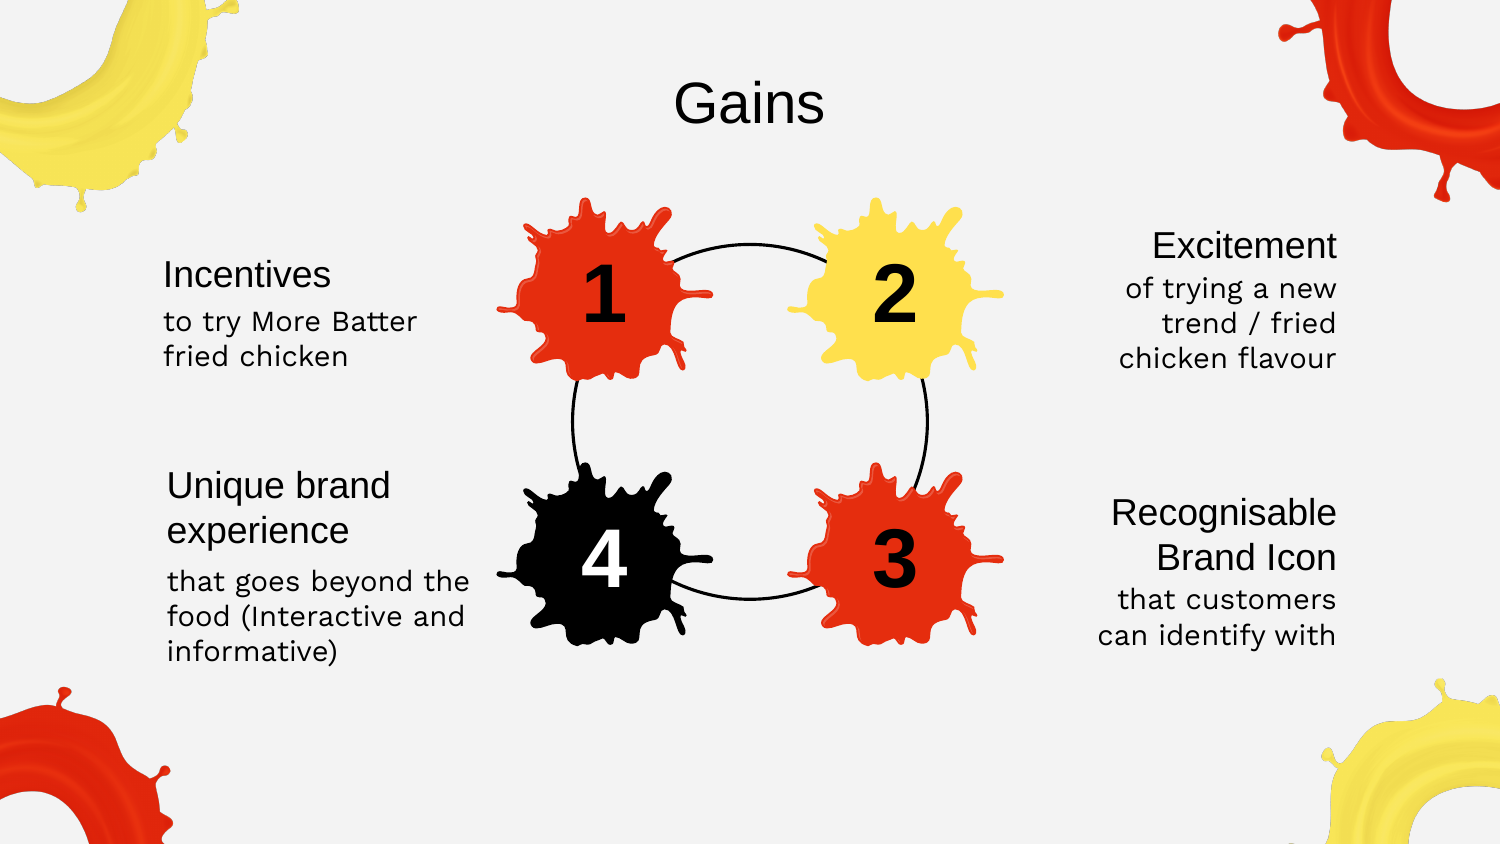

Gains
1

2

Excitement
Incentives

of trying a new trend / fried chicken flavour
to try More Batter fried chicken
4

3

Unique brand experience
Recognisable Brand Icon
that customers can identify with
that goes beyond the food (Interactive and informative)